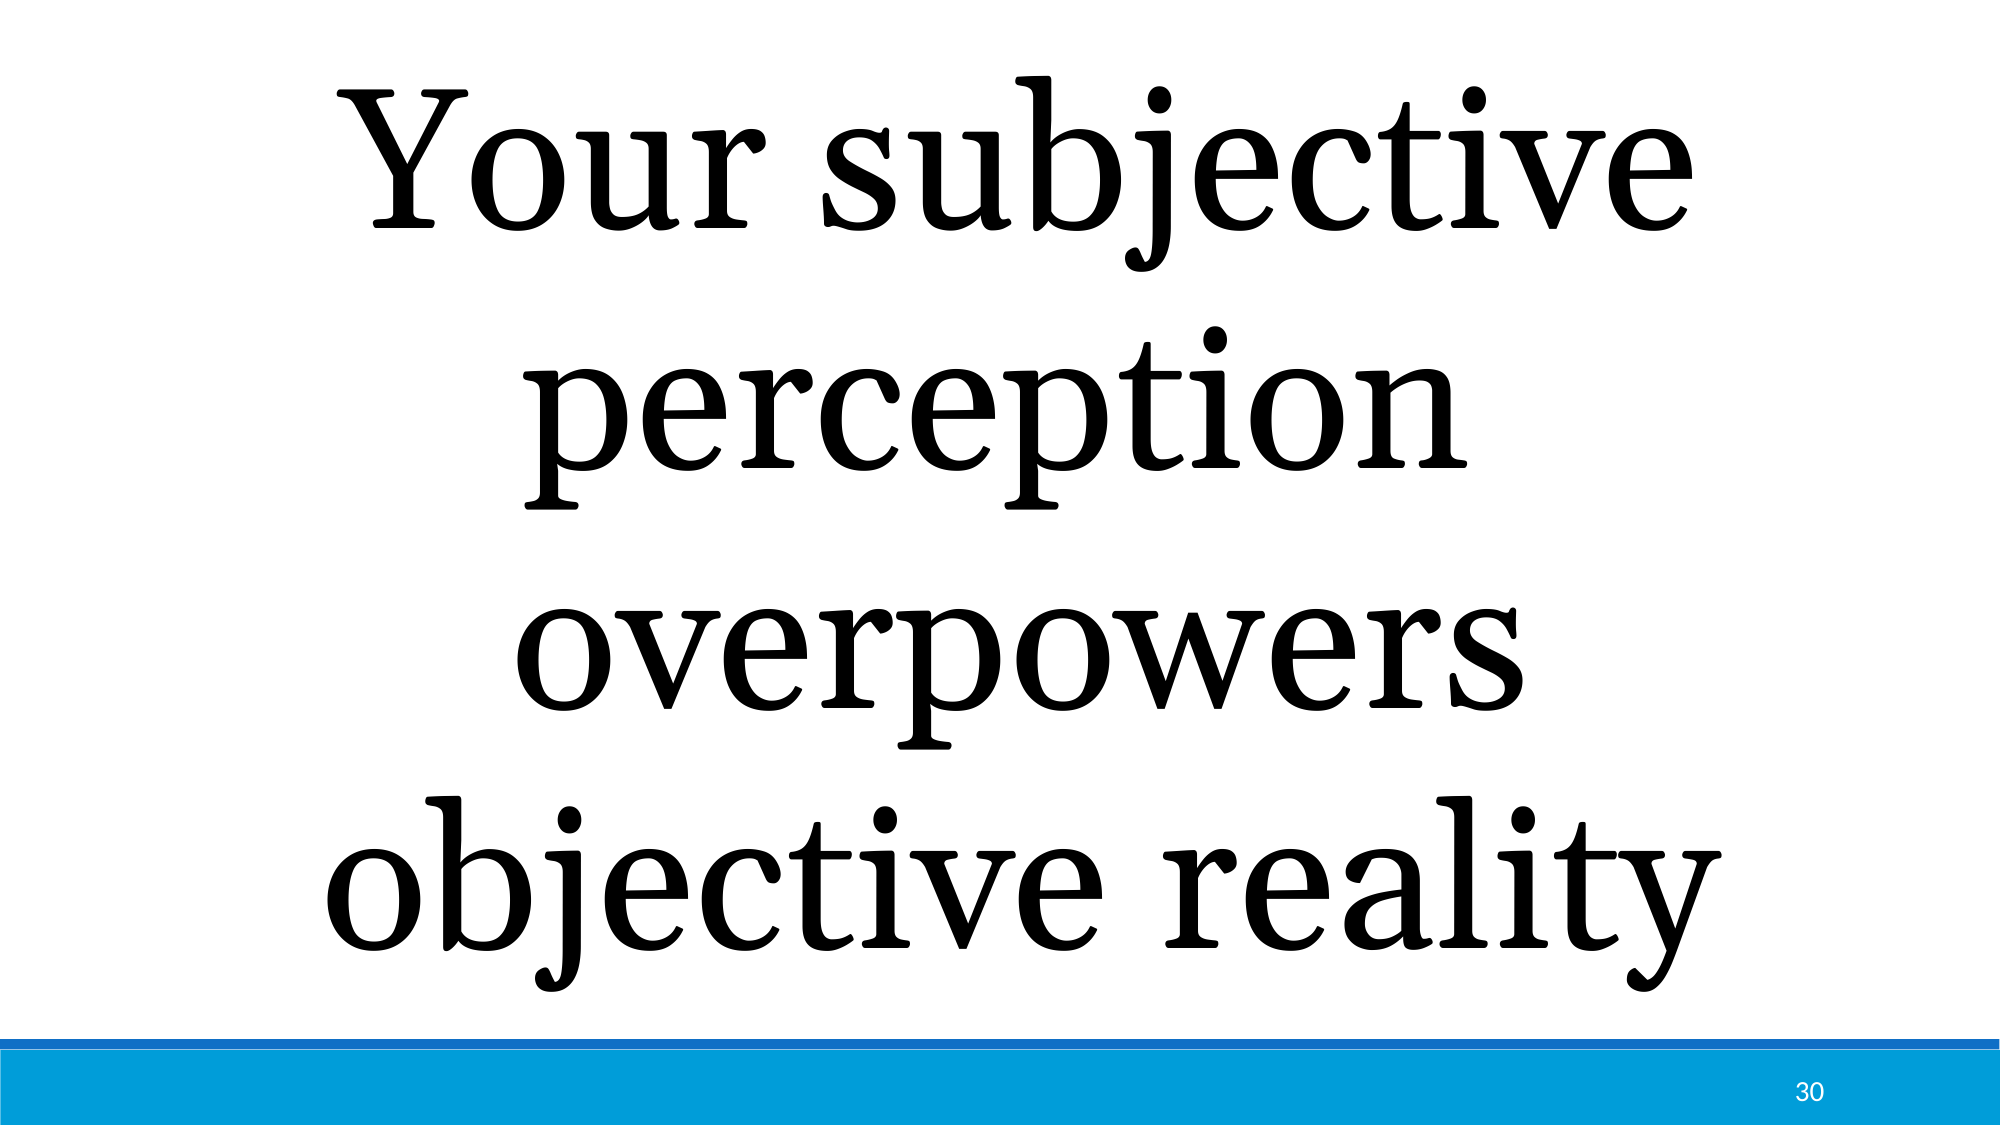

Your subjective perception
overpowers
objective reality
30